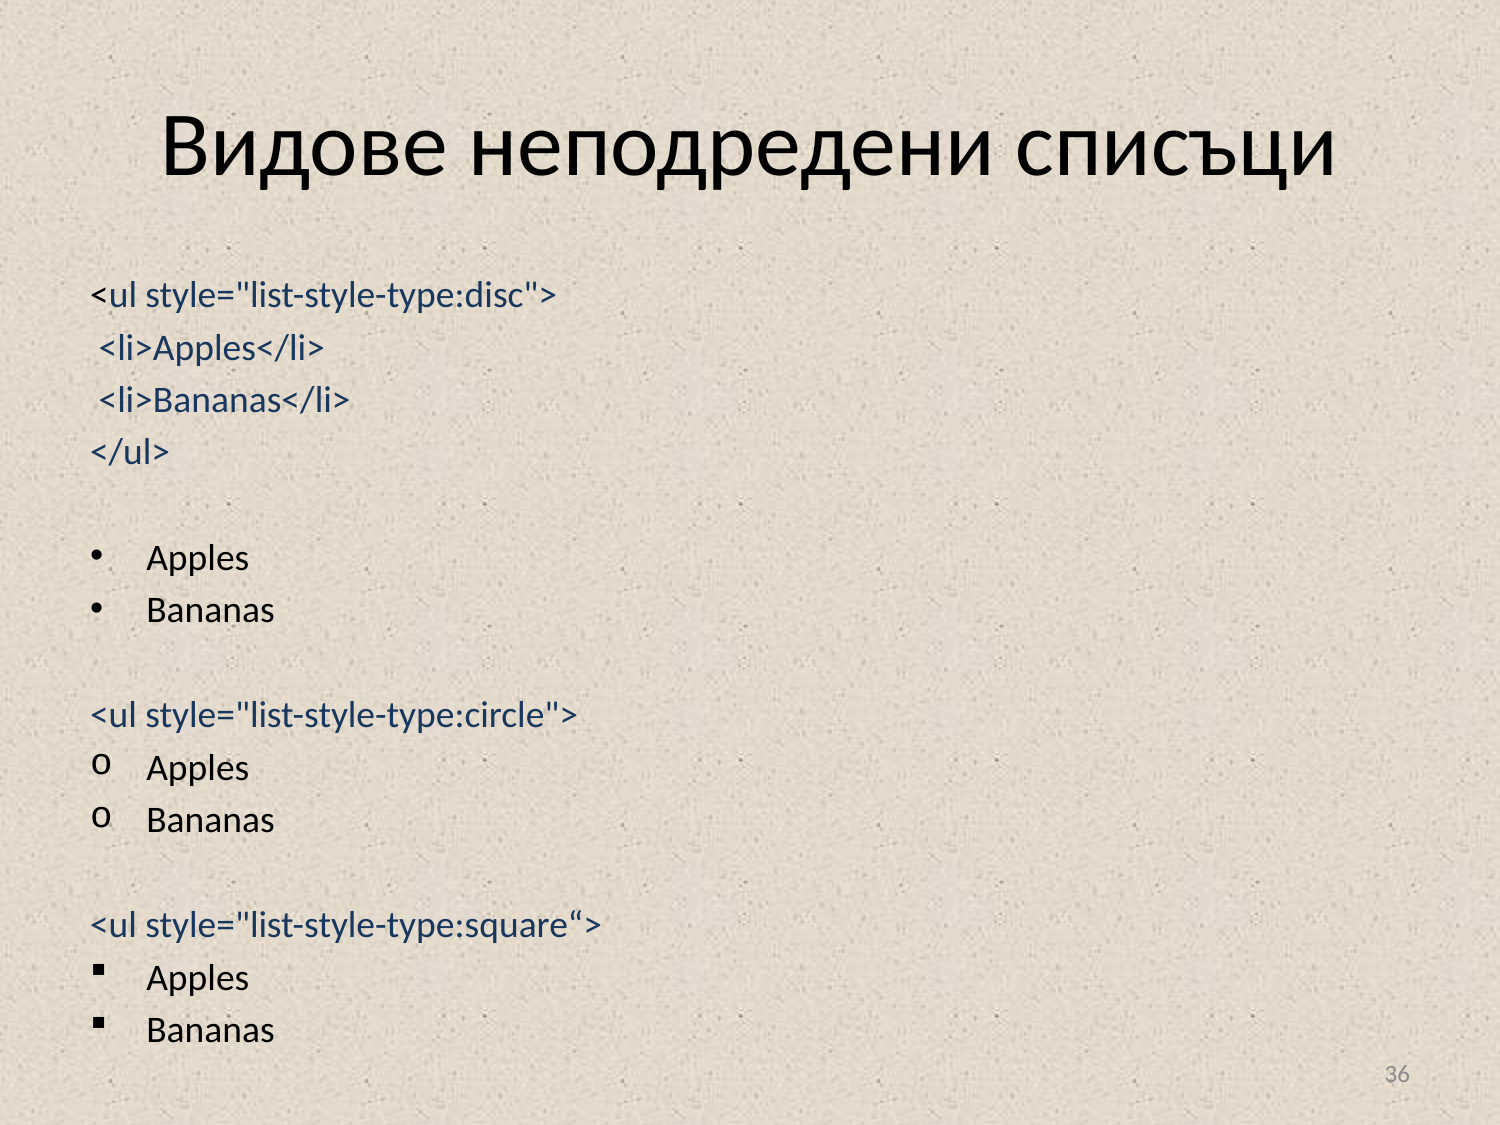

# Видове неподредени списъци
<ul style="list-style-type:disc">
 <li>Apples</li>
 <li>Bananas</li>
</ul>

Apples
Bananas

<ul style="list-style-type:circle">
Apples
Bananas

<ul style="list-style-type:square“>
Apples
Bananas
36